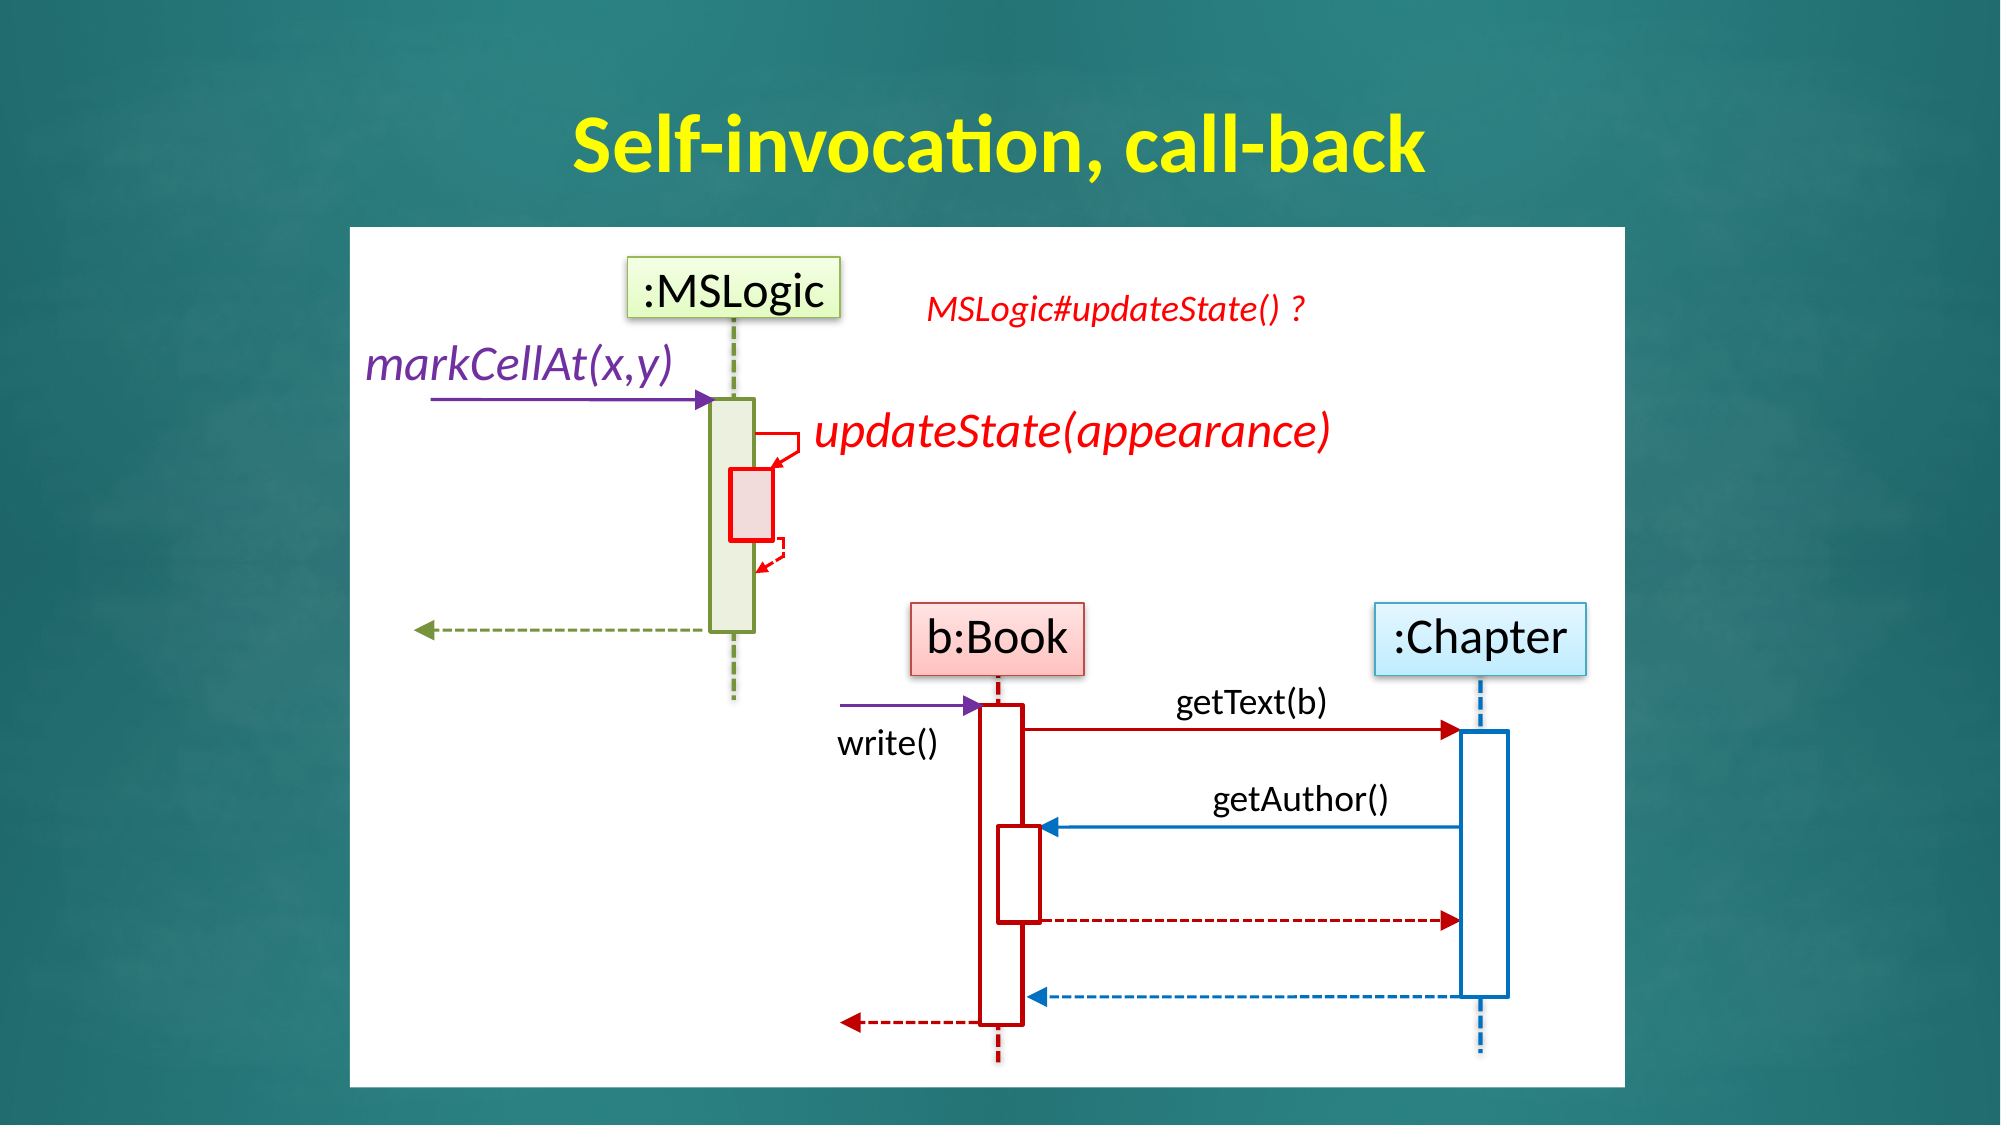

# Self-invocation, call-back

:MSLogic

MSLogic#updateState() ?
markCellAt(x,y)
updateState(appearance)

b:Book

write()

:Chapter

getText(b)

getAuthor()